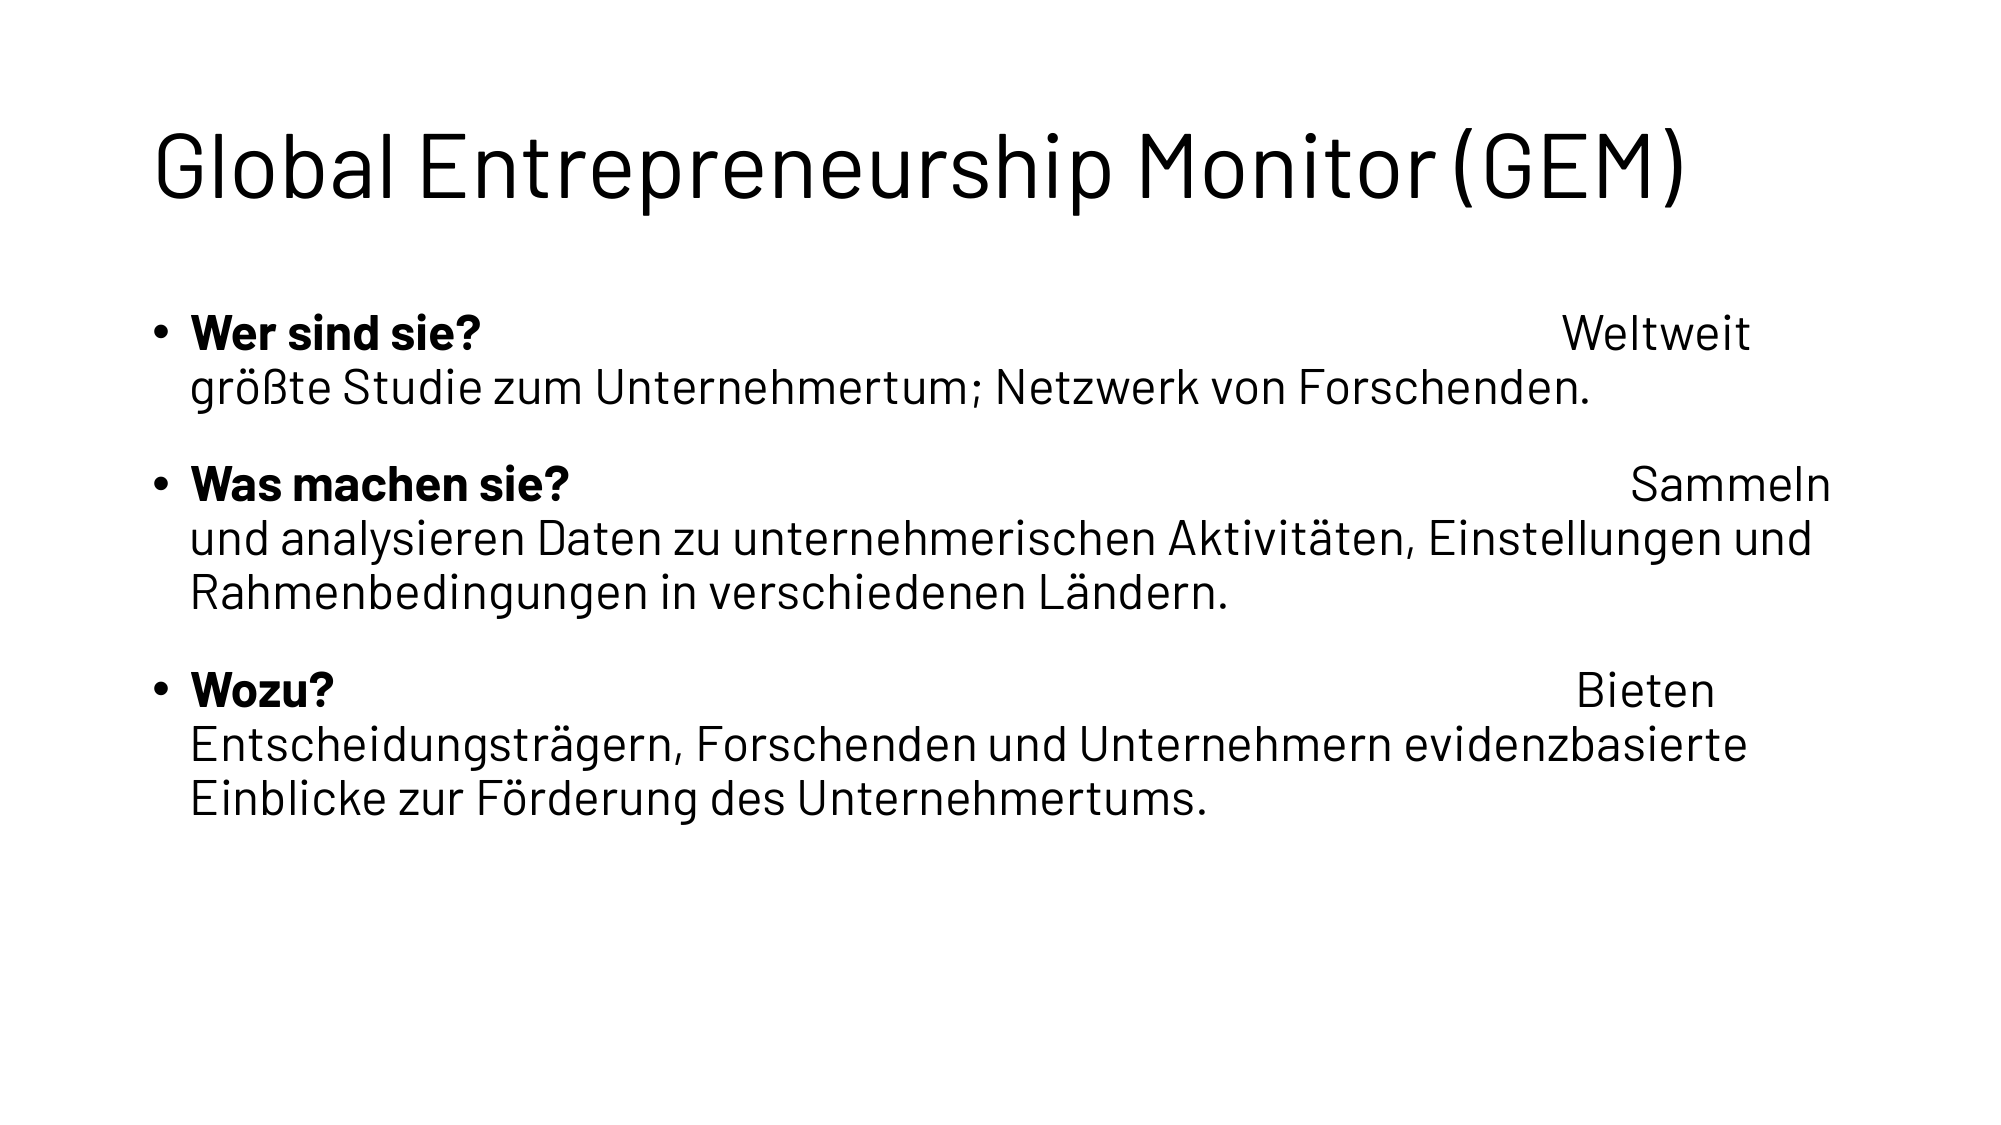

# Global Entrepreneurship Monitor (GEM)
Wer sind sie?                                                                                                            Weltweit größte Studie zum Unternehmertum; Netzwerk von Forschenden.

Was machen sie?                                                                                                          Sammeln und analysieren Daten zu unternehmerischen Aktivitäten, Einstellungen und Rahmenbedingungen in verschiedenen Ländern.

Wozu?                                                                                                                            Bieten Entscheidungsträgern, Forschenden und Unternehmern evidenzbasierte Einblicke zur Förderung des Unternehmertums.